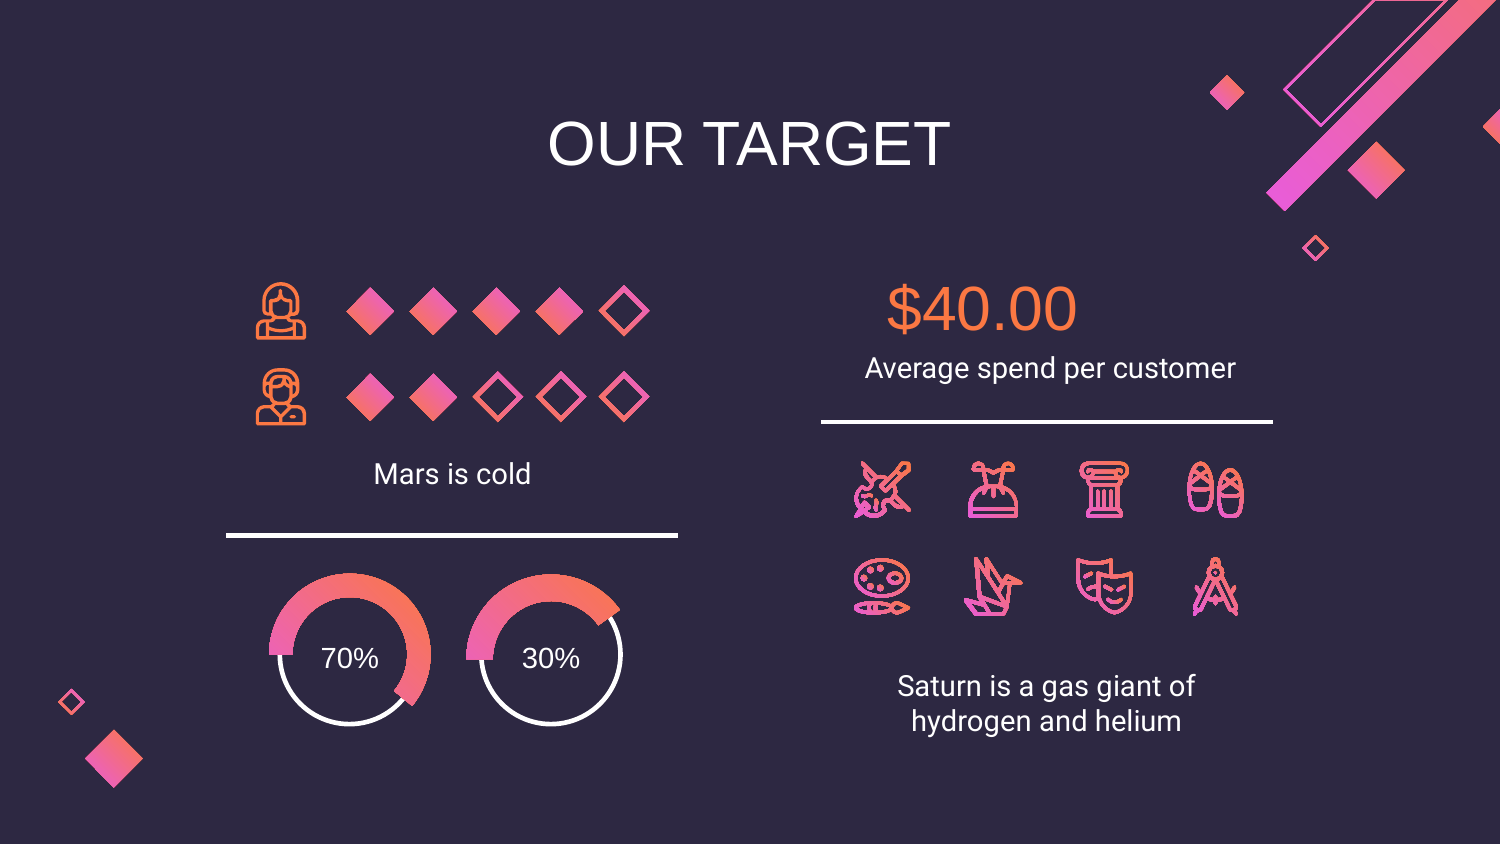

# OUR TARGET
$40.00

Average spend per customer

Mars is cold

70%
30%
Saturn is a gas giant of hydrogen and helium